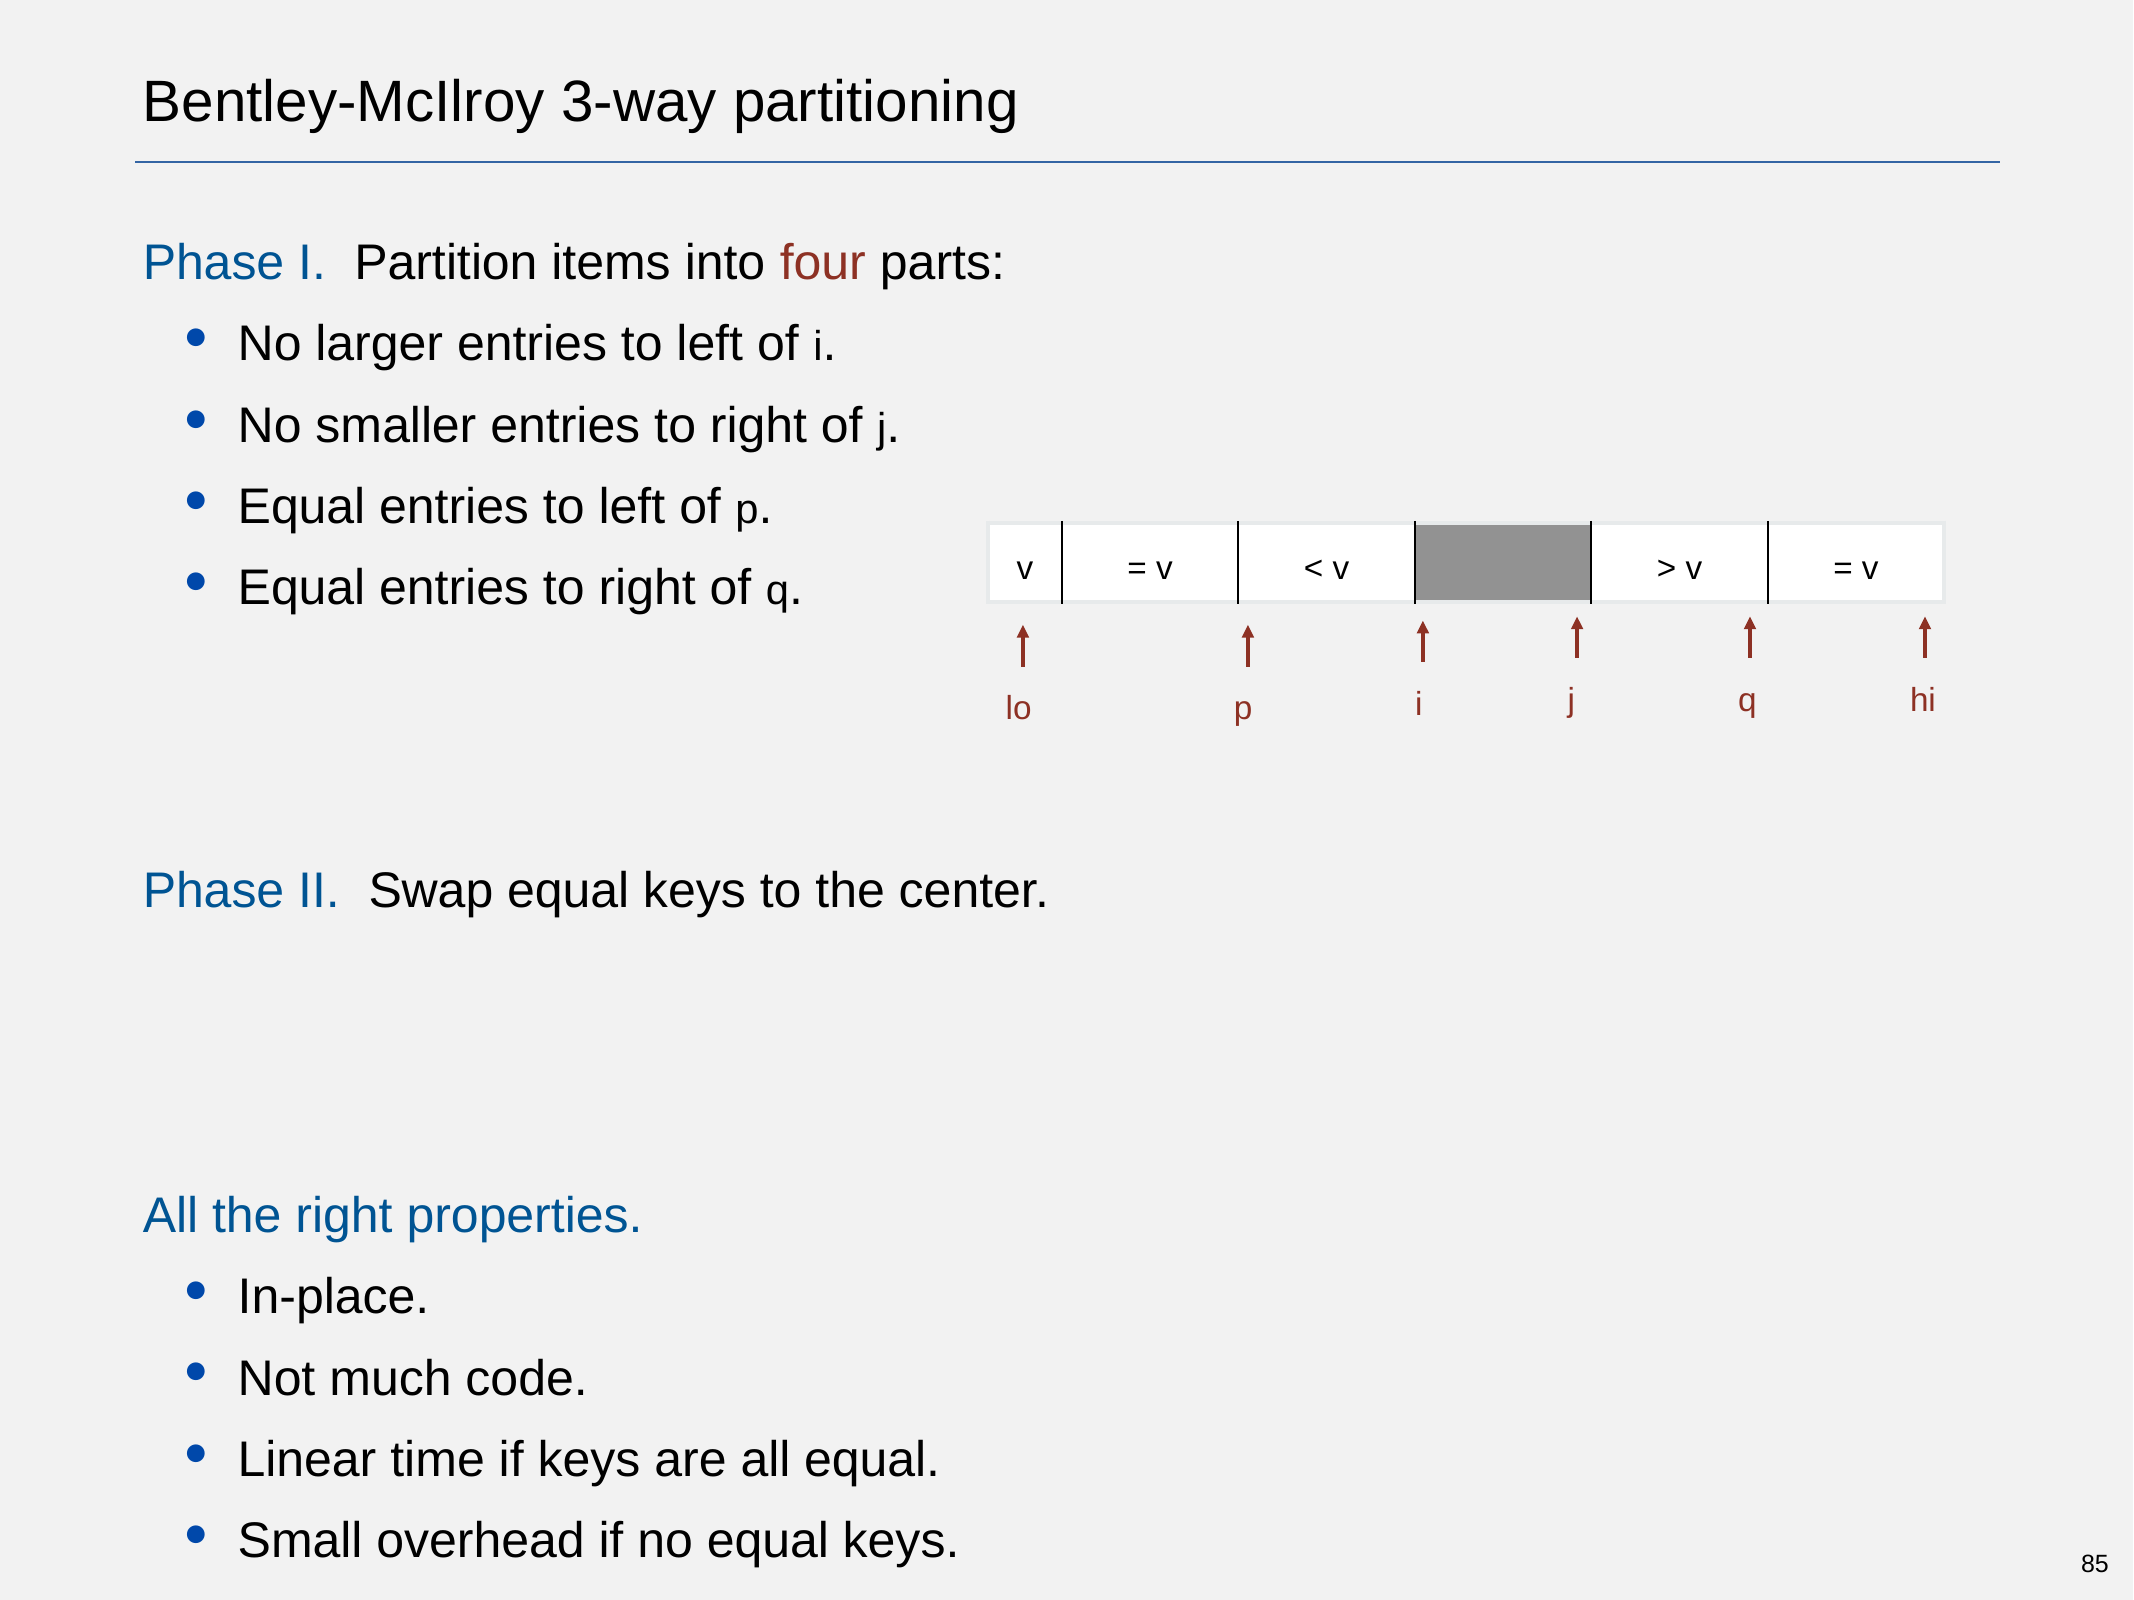

# Bentley-McIlroy 3-way partitioning
Phase I.  Partition items into four parts:
No larger entries to left of i.
No smaller entries to right of j.
Equal entries to left of p.
Equal entries to right of q.

Phase II.  Swap equal keys to the center.

All the right properties.
In-place.
Not much code.
Linear time if keys are all equal.
Small overhead if no equal keys.
| v | = v | < v |  | > v | = v |
| --- | --- | --- | --- | --- | --- |

j
q
hi
i
lo
p
85